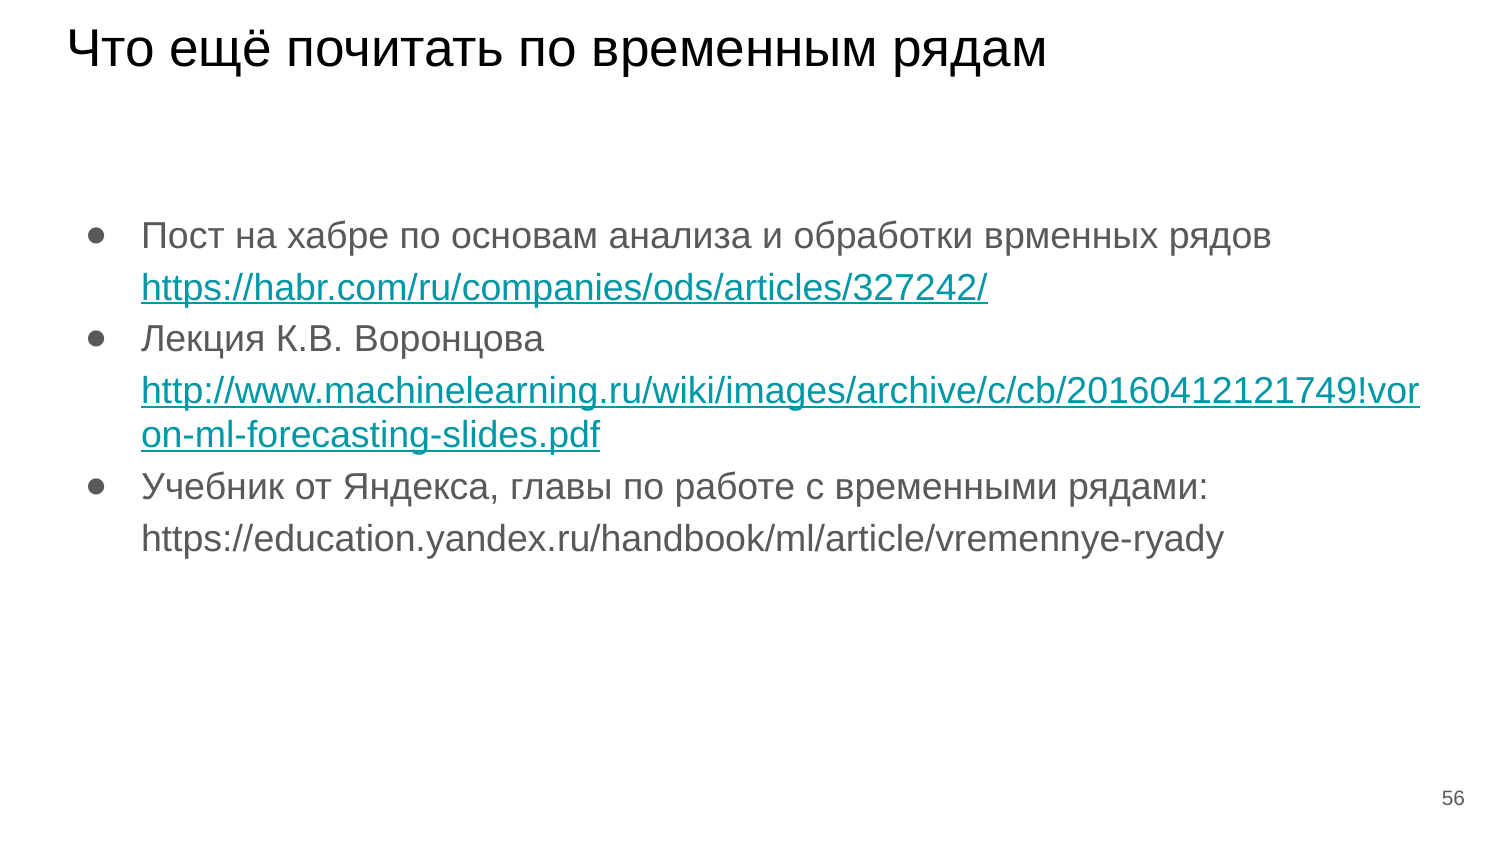

# Что ещё почитать по временным рядам
Пост на хабре по основам анализа и обработки врменных рядов https://habr.com/ru/companies/ods/articles/327242/
Лекция К.В. Воронцова http://www.machinelearning.ru/wiki/images/archive/c/cb/20160412121749!voron-ml-forecasting-slides.pdf
Учебник от Яндекса, главы по работе с временными рядами: https://education.yandex.ru/handbook/ml/article/vremennye-ryady
56